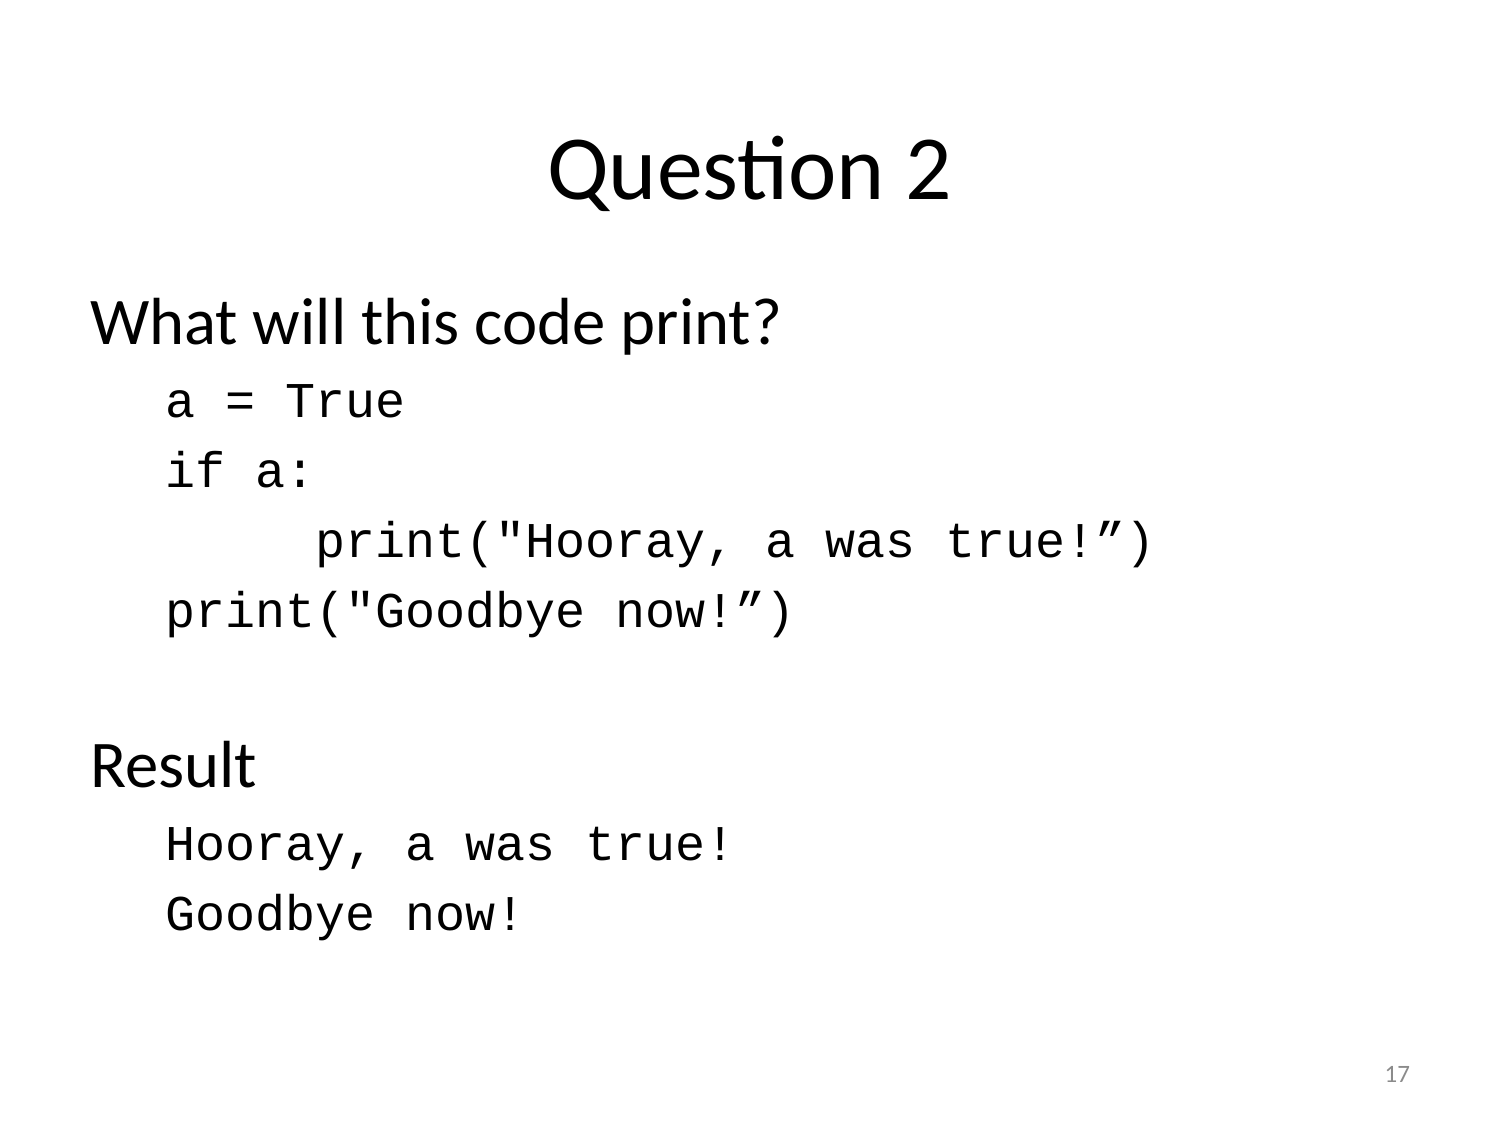

# Question 2
What will this code print?
a = True
if a:
	print("Hooray, a was true!”)
print("Goodbye now!”)

Result
Hooray, a was true!
Goodbye now!
17